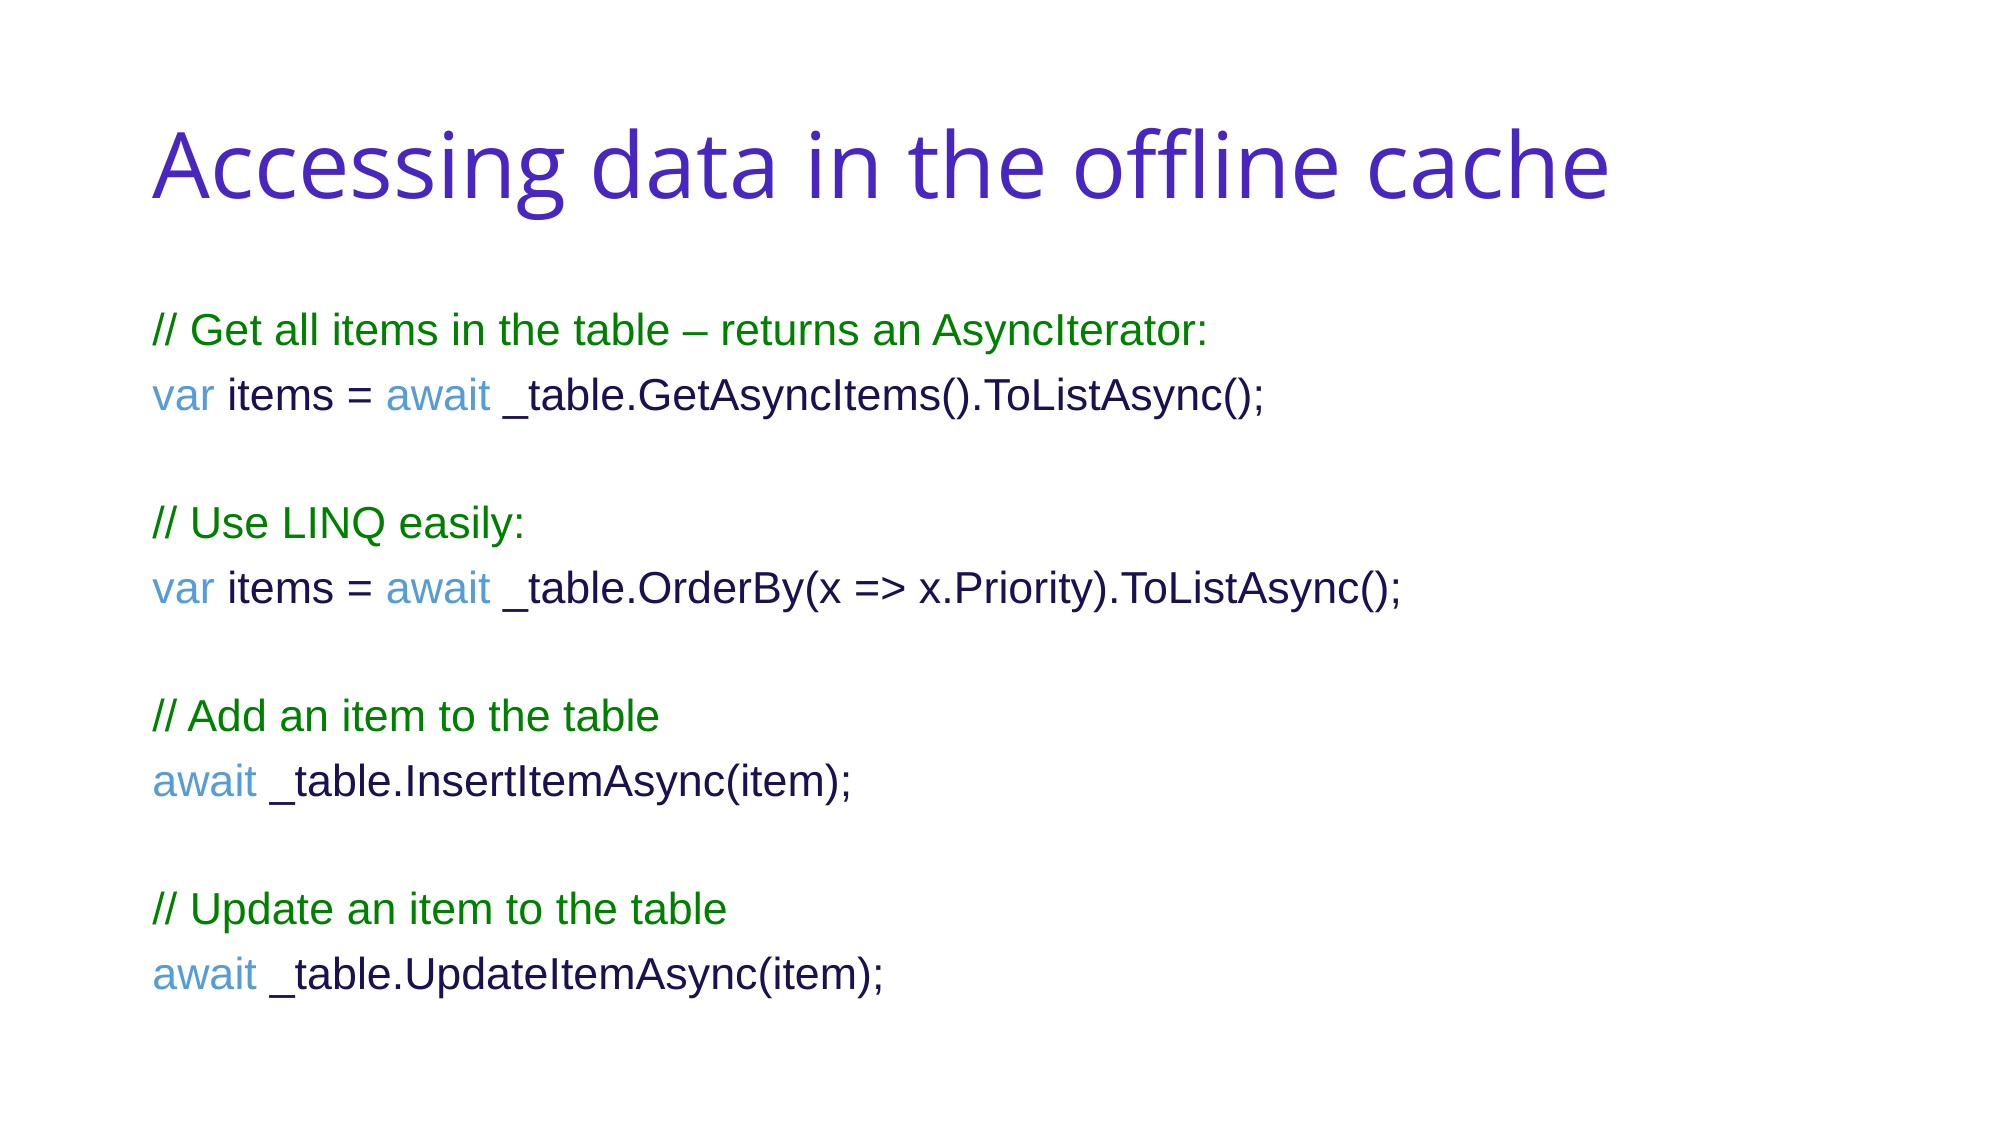

# Accessing data in the offline cache
// Get all items in the table – returns an AsyncIterator:
var items = await _table.GetAsyncItems().ToListAsync();

// Use LINQ easily:
var items = await _table.OrderBy(x => x.Priority).ToListAsync();

// Add an item to the table
await _table.InsertItemAsync(item);

// Update an item to the table
await _table.UpdateItemAsync(item);